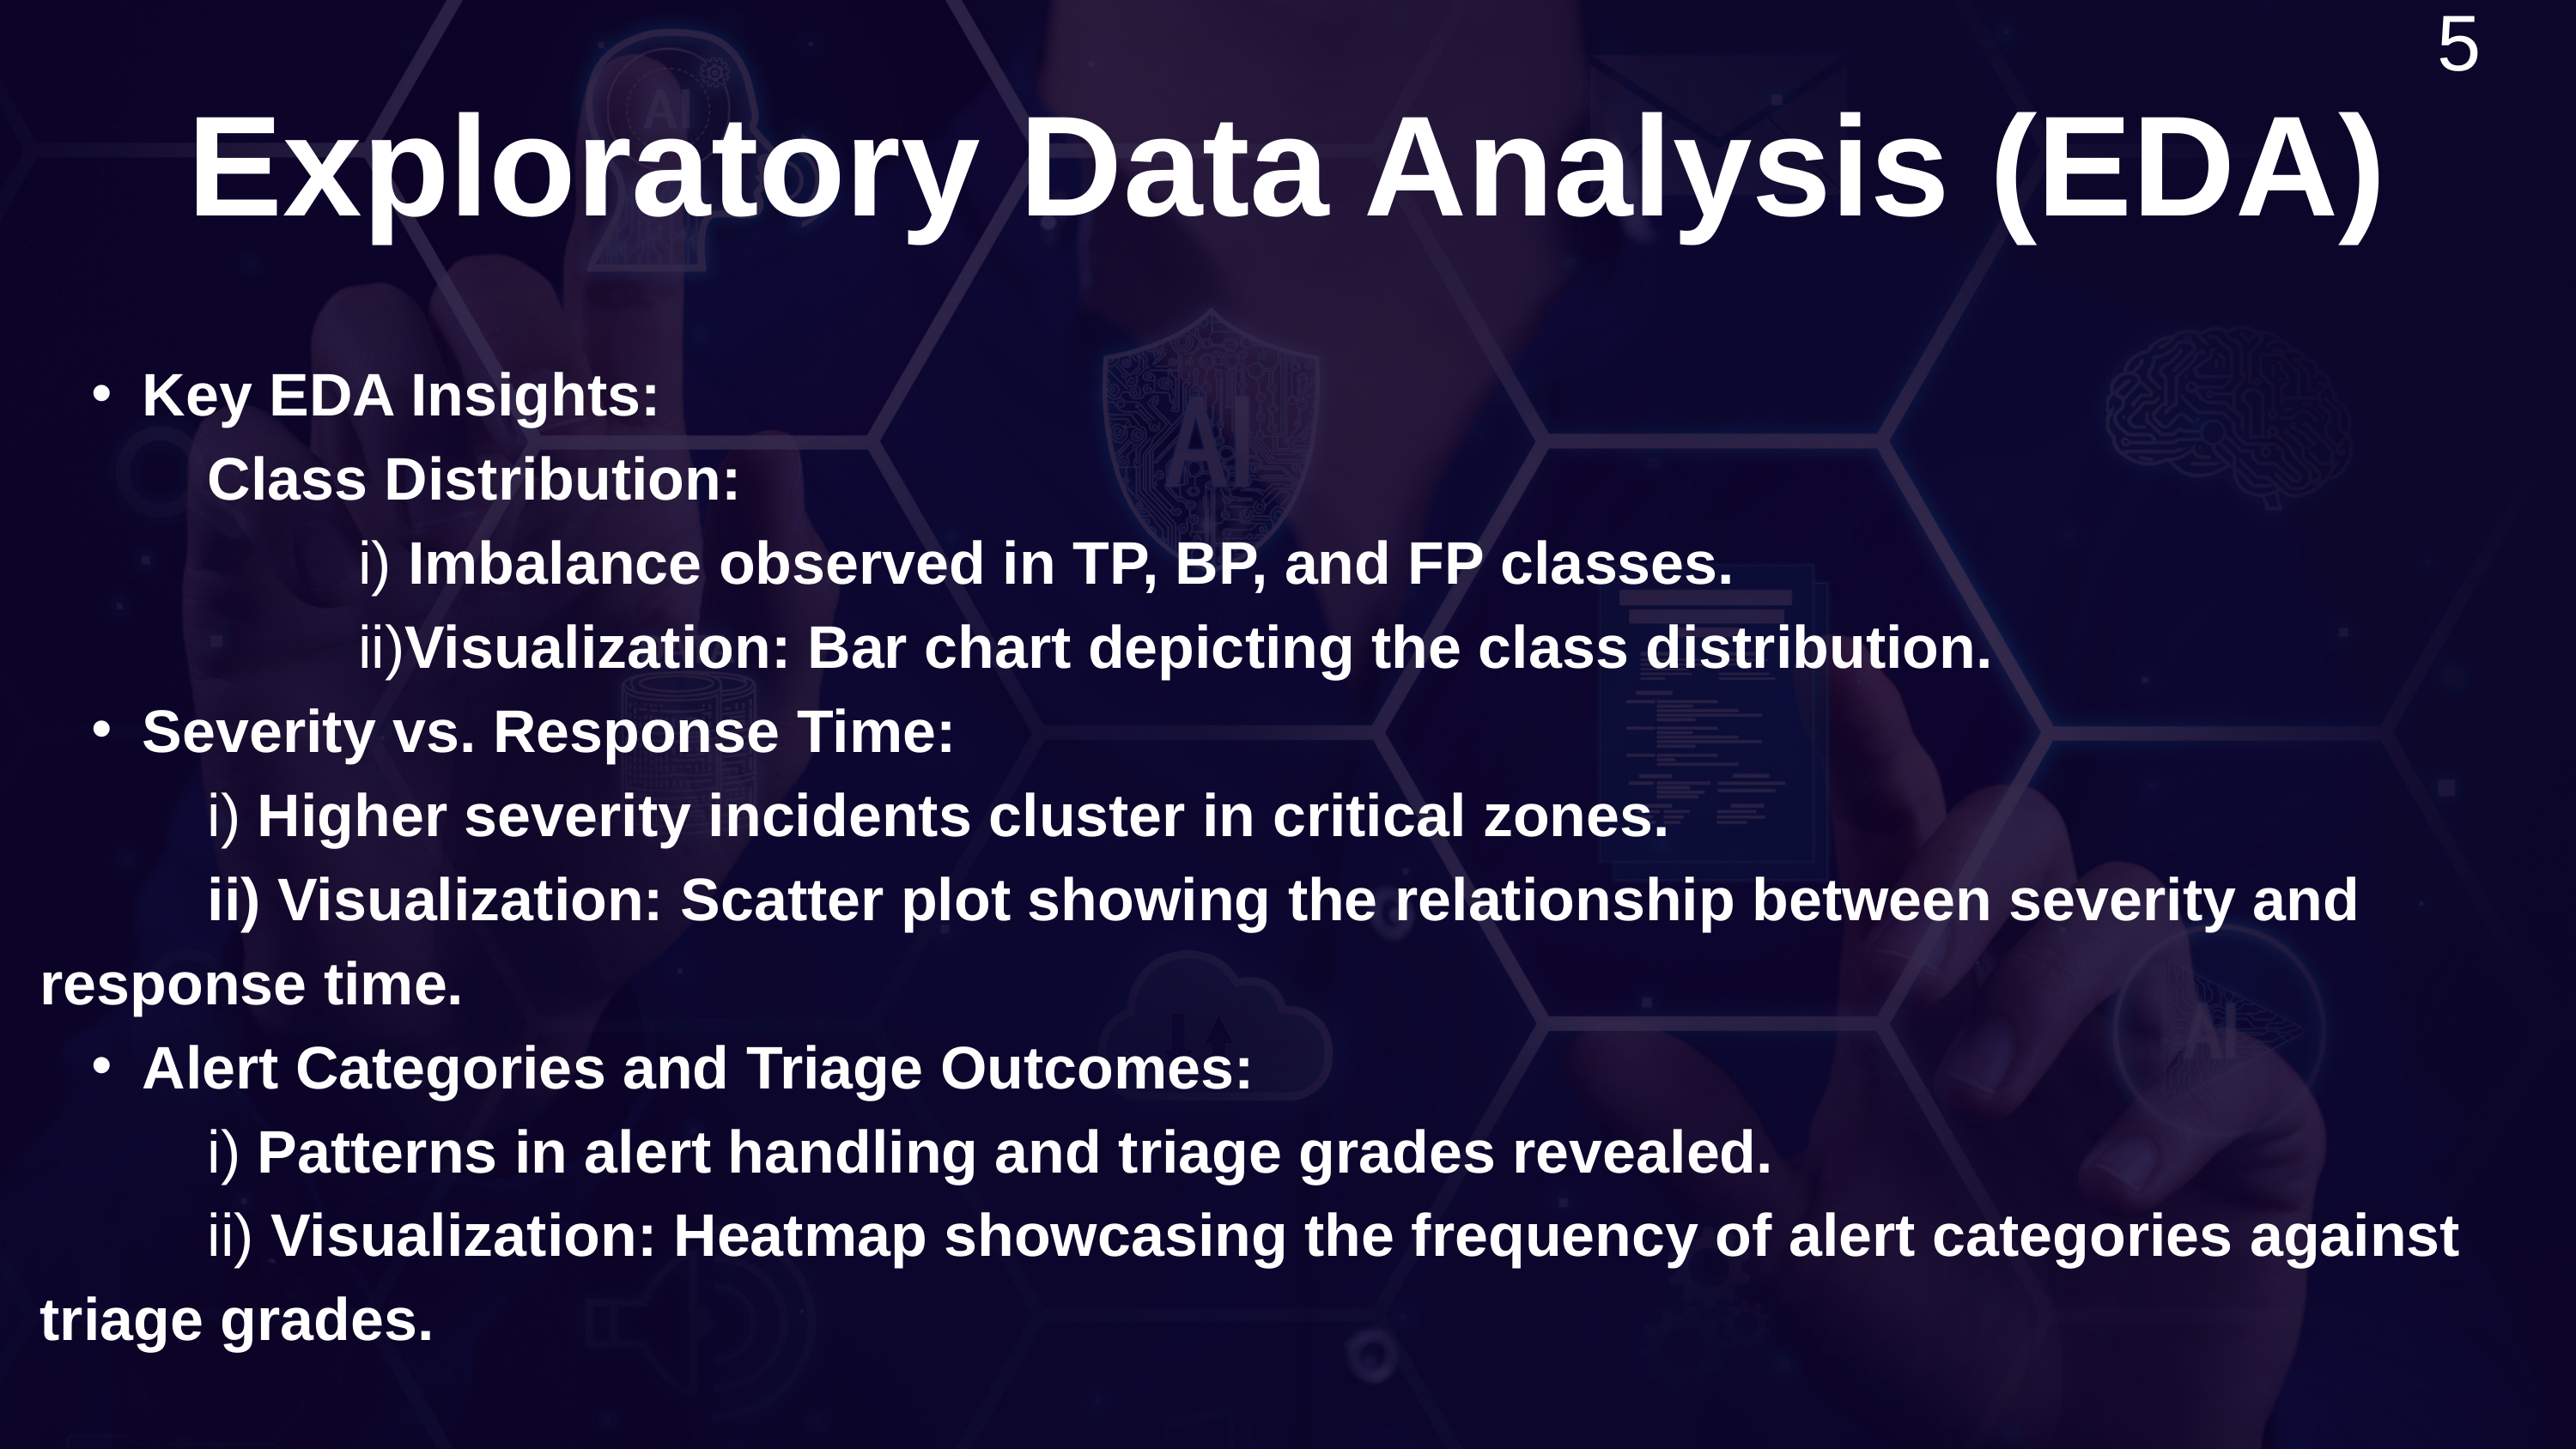

5
Exploratory Data Analysis (EDA)
Key EDA Insights:
          Class Distribution:
                   i) Imbalance observed in TP, BP, and FP classes.
                   ii)Visualization: Bar chart depicting the class distribution.
Severity vs. Response Time:
          i) Higher severity incidents cluster in critical zones.
          ii) Visualization: Scatter plot showing the relationship between severity and response time.
Alert Categories and Triage Outcomes:
          i) Patterns in alert handling and triage grades revealed.
          ii) Visualization: Heatmap showcasing the frequency of alert categories against triage grades.